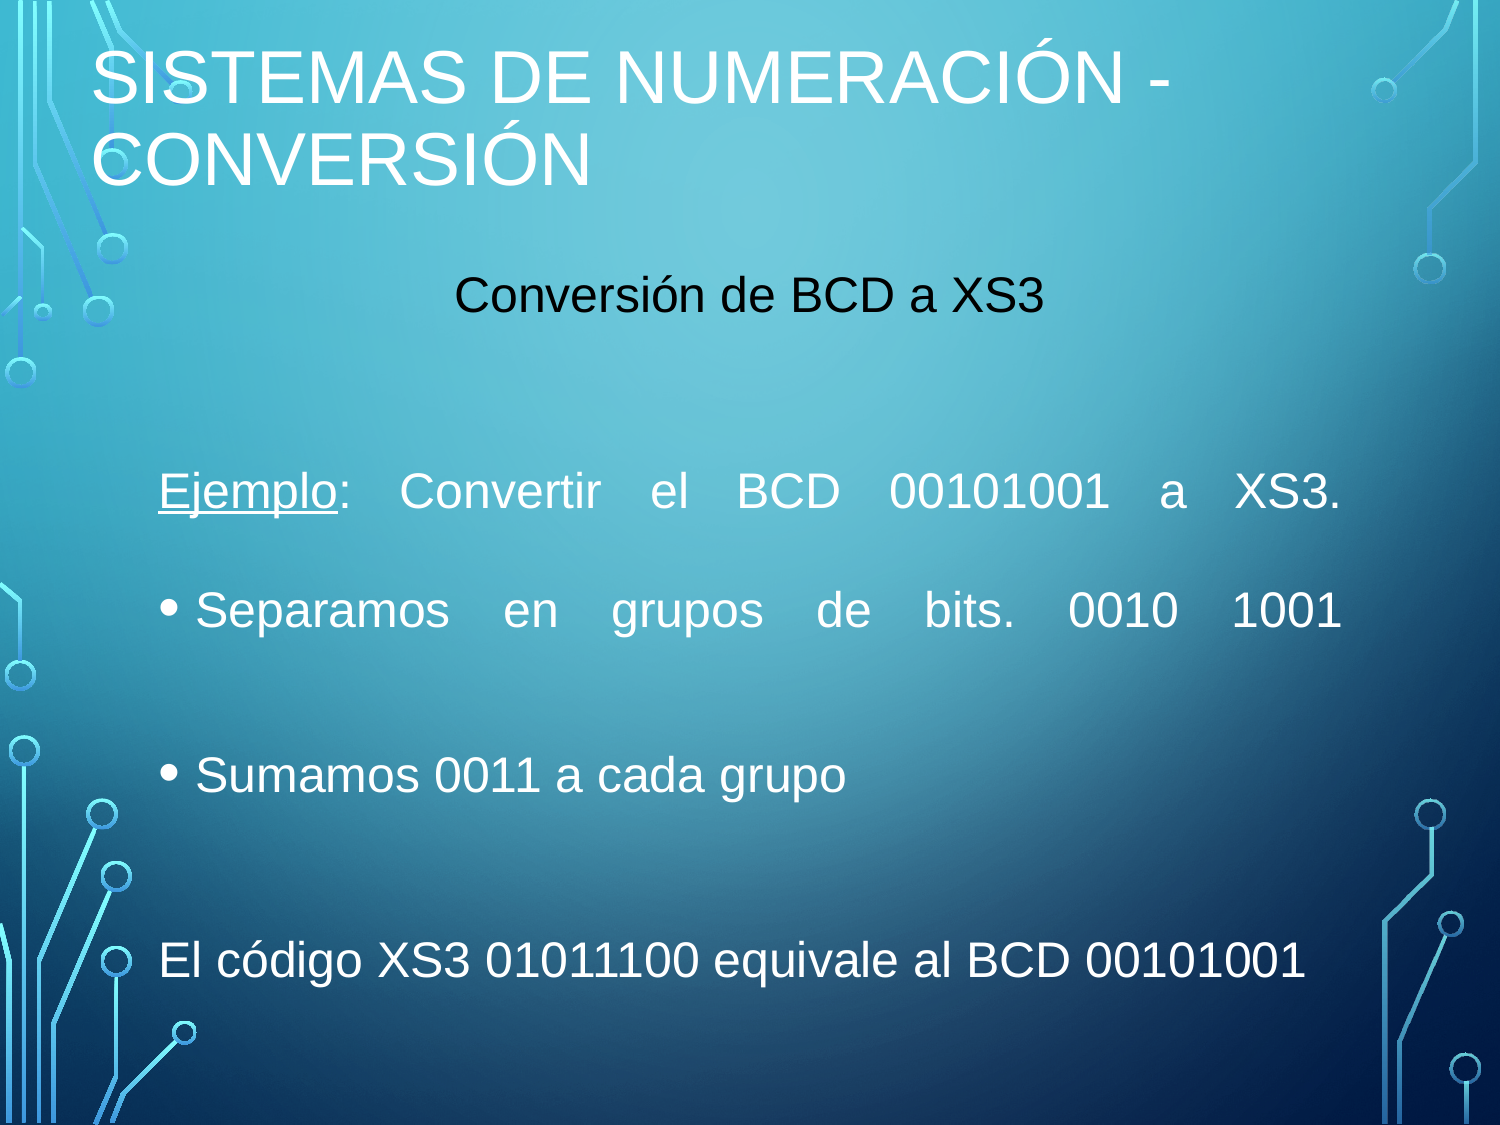

# Sistemas de Numeración - Conversión
Conversión de BCD a XS3
Ejemplo: Convertir el BCD 00101001 a XS3.
Separamos en grupos de bits. 0010 1001
Sumamos 0011 a cada grupo

El código XS3 01011100 equivale al BCD 00101001